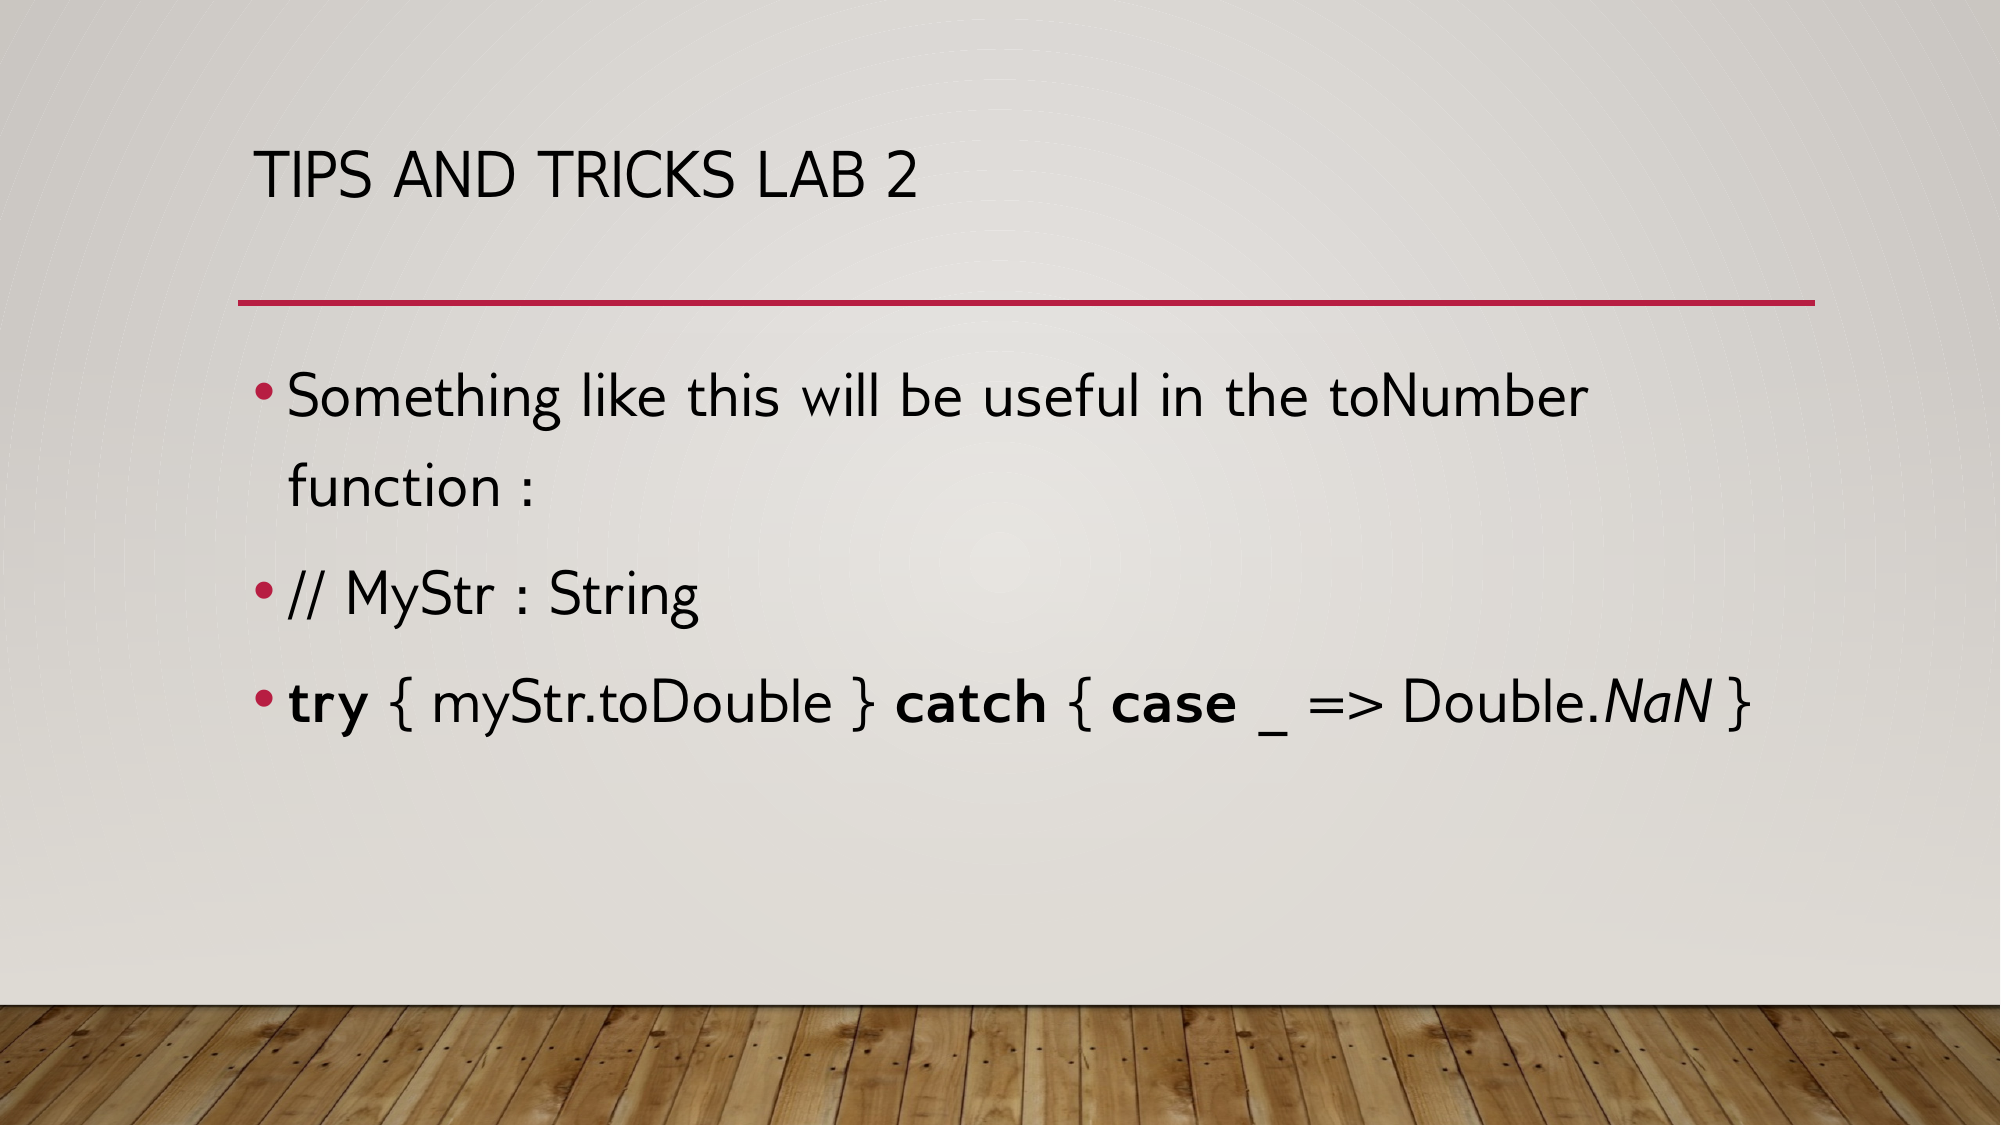

# Tips and Tricks Lab 2
Something like this will be useful in the toNumber function :
// MyStr : String
try { myStr.toDouble } catch { case _ => Double.NaN }